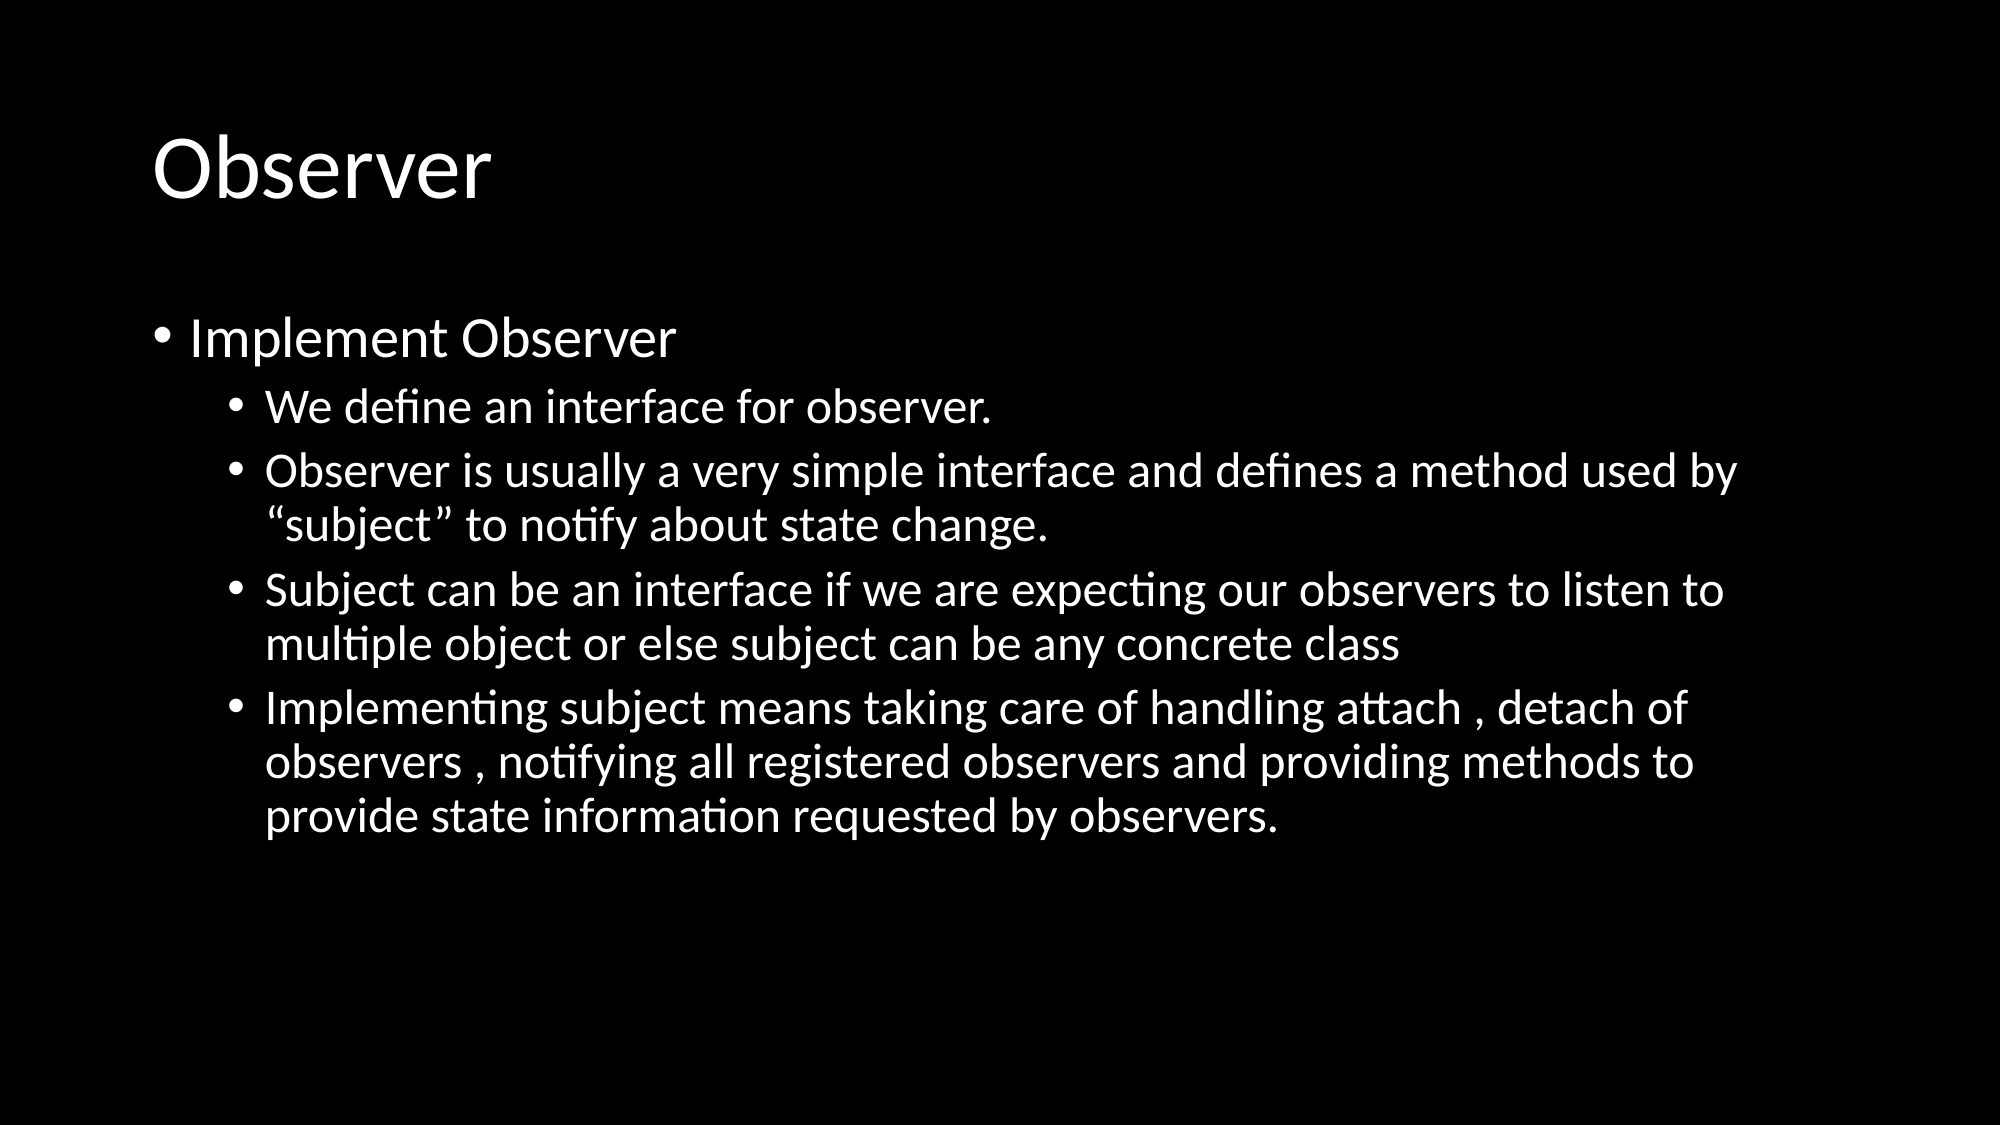

# Observer
Implement Observer
We define an interface for observer.
Observer is usually a very simple interface and defines a method used by “subject” to notify about state change.
Subject can be an interface if we are expecting our observers to listen to multiple object or else subject can be any concrete class
Implementing subject means taking care of handling attach , detach of observers , notifying all registered observers and providing methods to provide state information requested by observers.